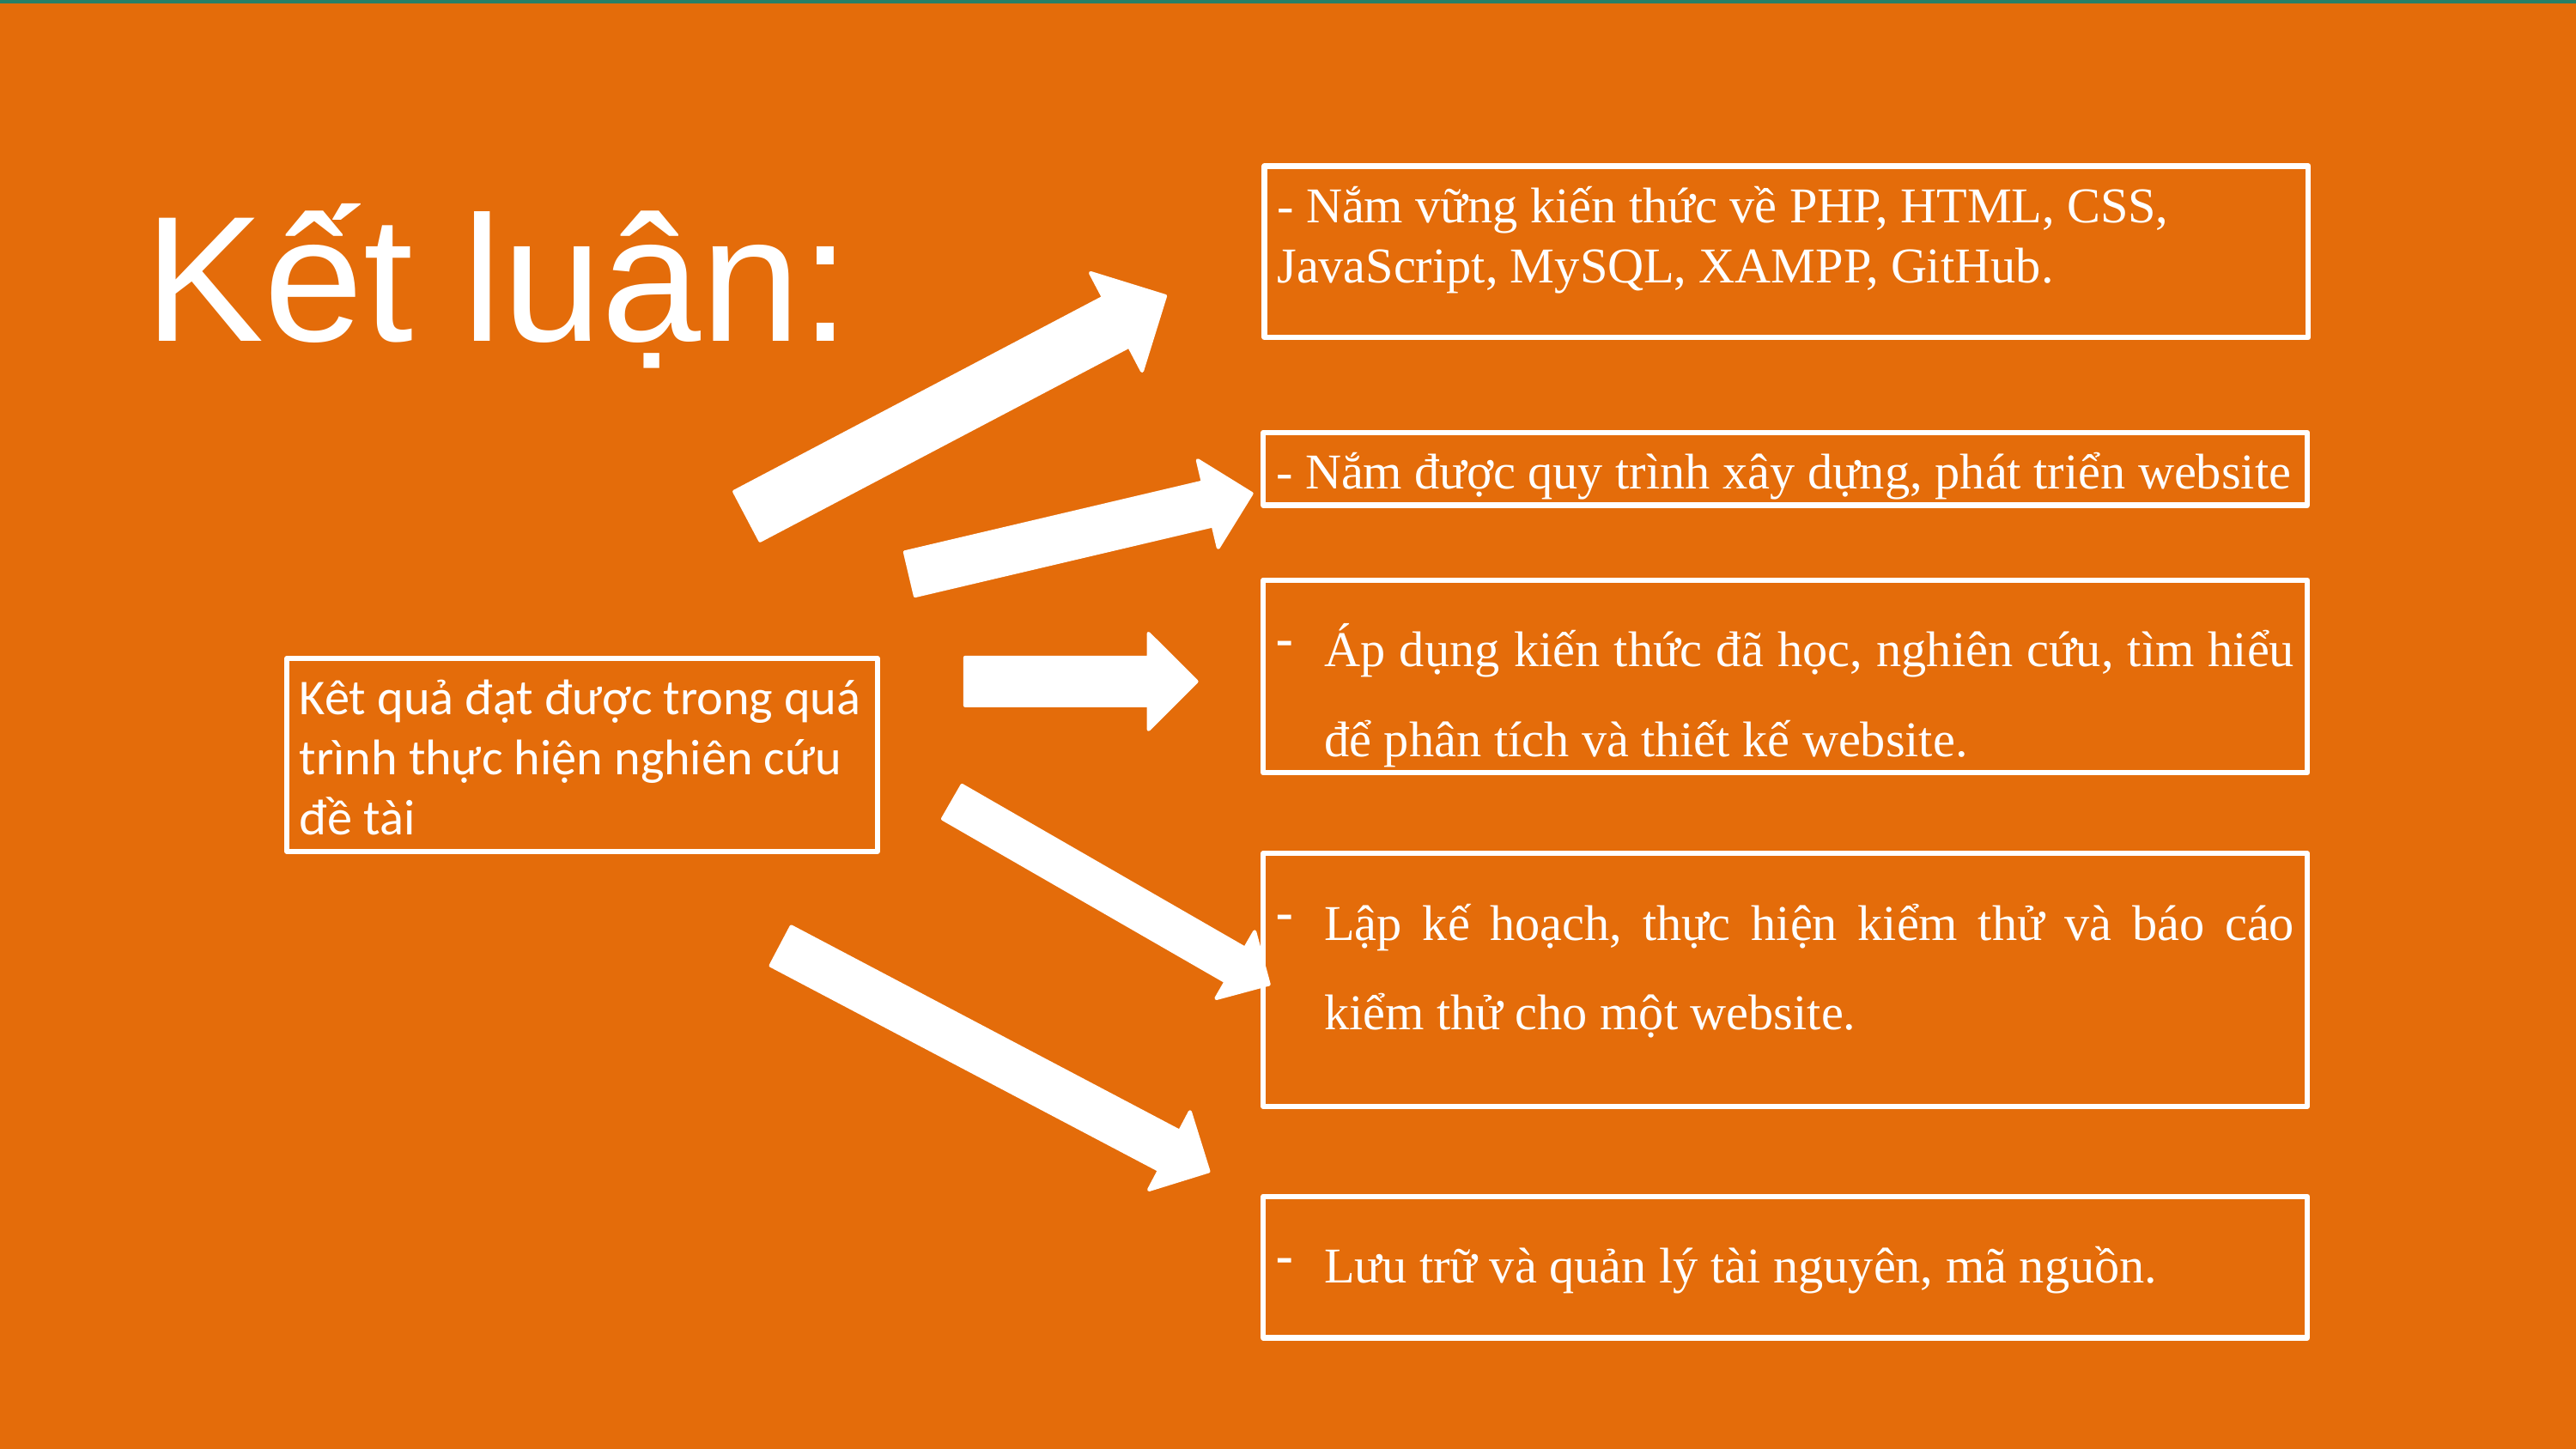

- Nắm vững kiến thức về PHP, HTML, CSS, JavaScript, MySQL, XAMPP, GitHub.

Kết luận:

- Nắm được quy trình xây dựng, phát triển website

Áp dụng kiến thức đã học, nghiên cứu, tìm hiểu để phân tích và thiết kế website.

Kêt quả đạt được trong quá trình thực hiện nghiên cứu đề tài
Lập kế hoạch, thực hiện kiểm thử và báo cáo kiểm thử cho một website.

Lưu trữ và quản lý tài nguyên, mã nguồn.